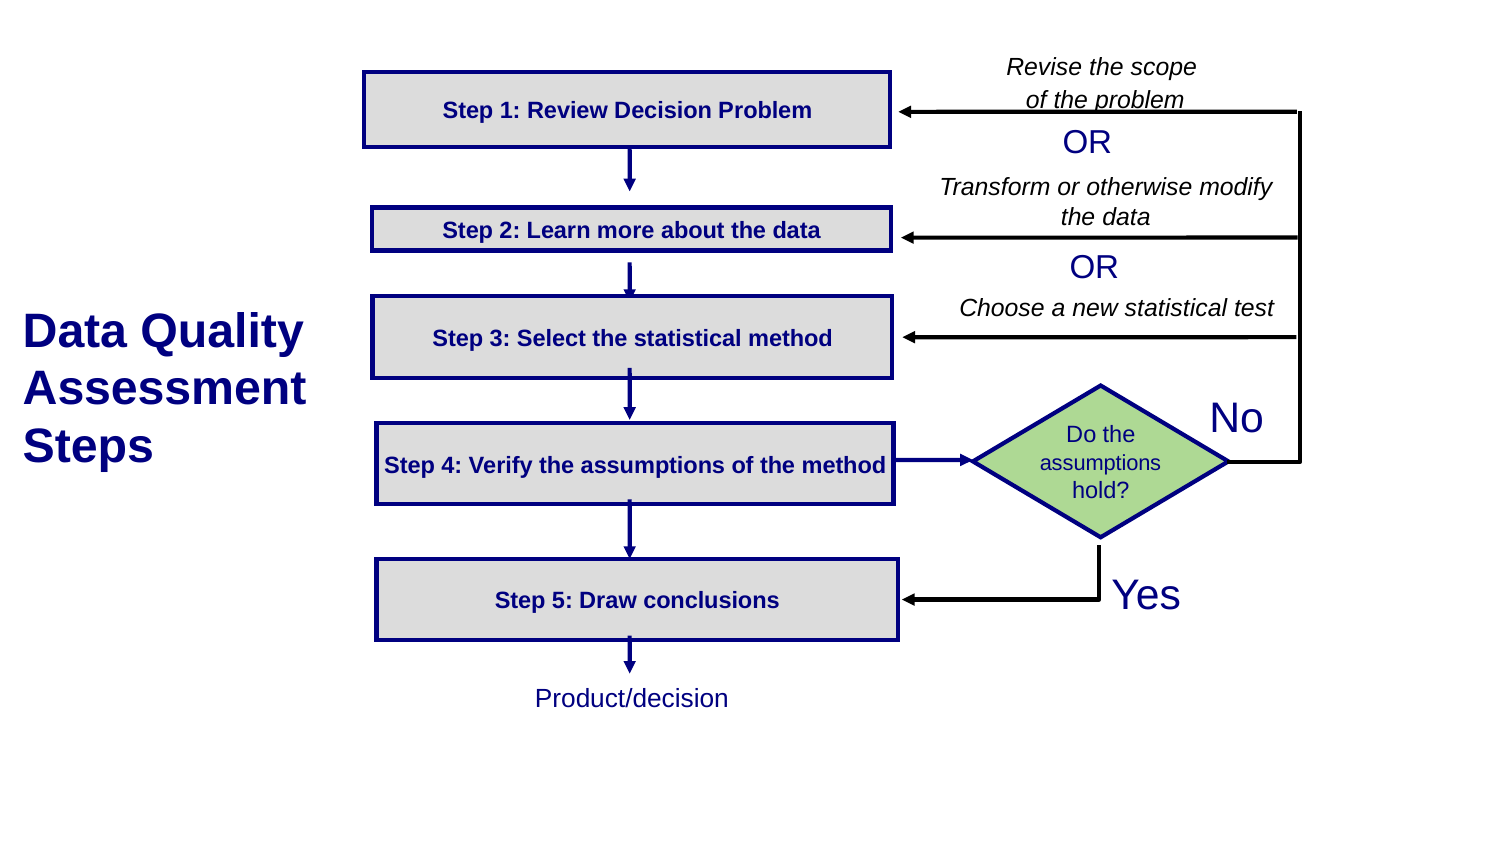

Revise the scope
of the problem
Step 1: Review Decision Problem

OR

Transform or otherwise modify the data
Step 2: Learn more about the data

OR

Choose a new statistical test
Step 3: Select the statistical method
Data Quality Assessment Steps

Do the assumptions hold?
No
Step 4: Verify the assumptions of the method

Step 5: Draw conclusions
Yes

Product/decision